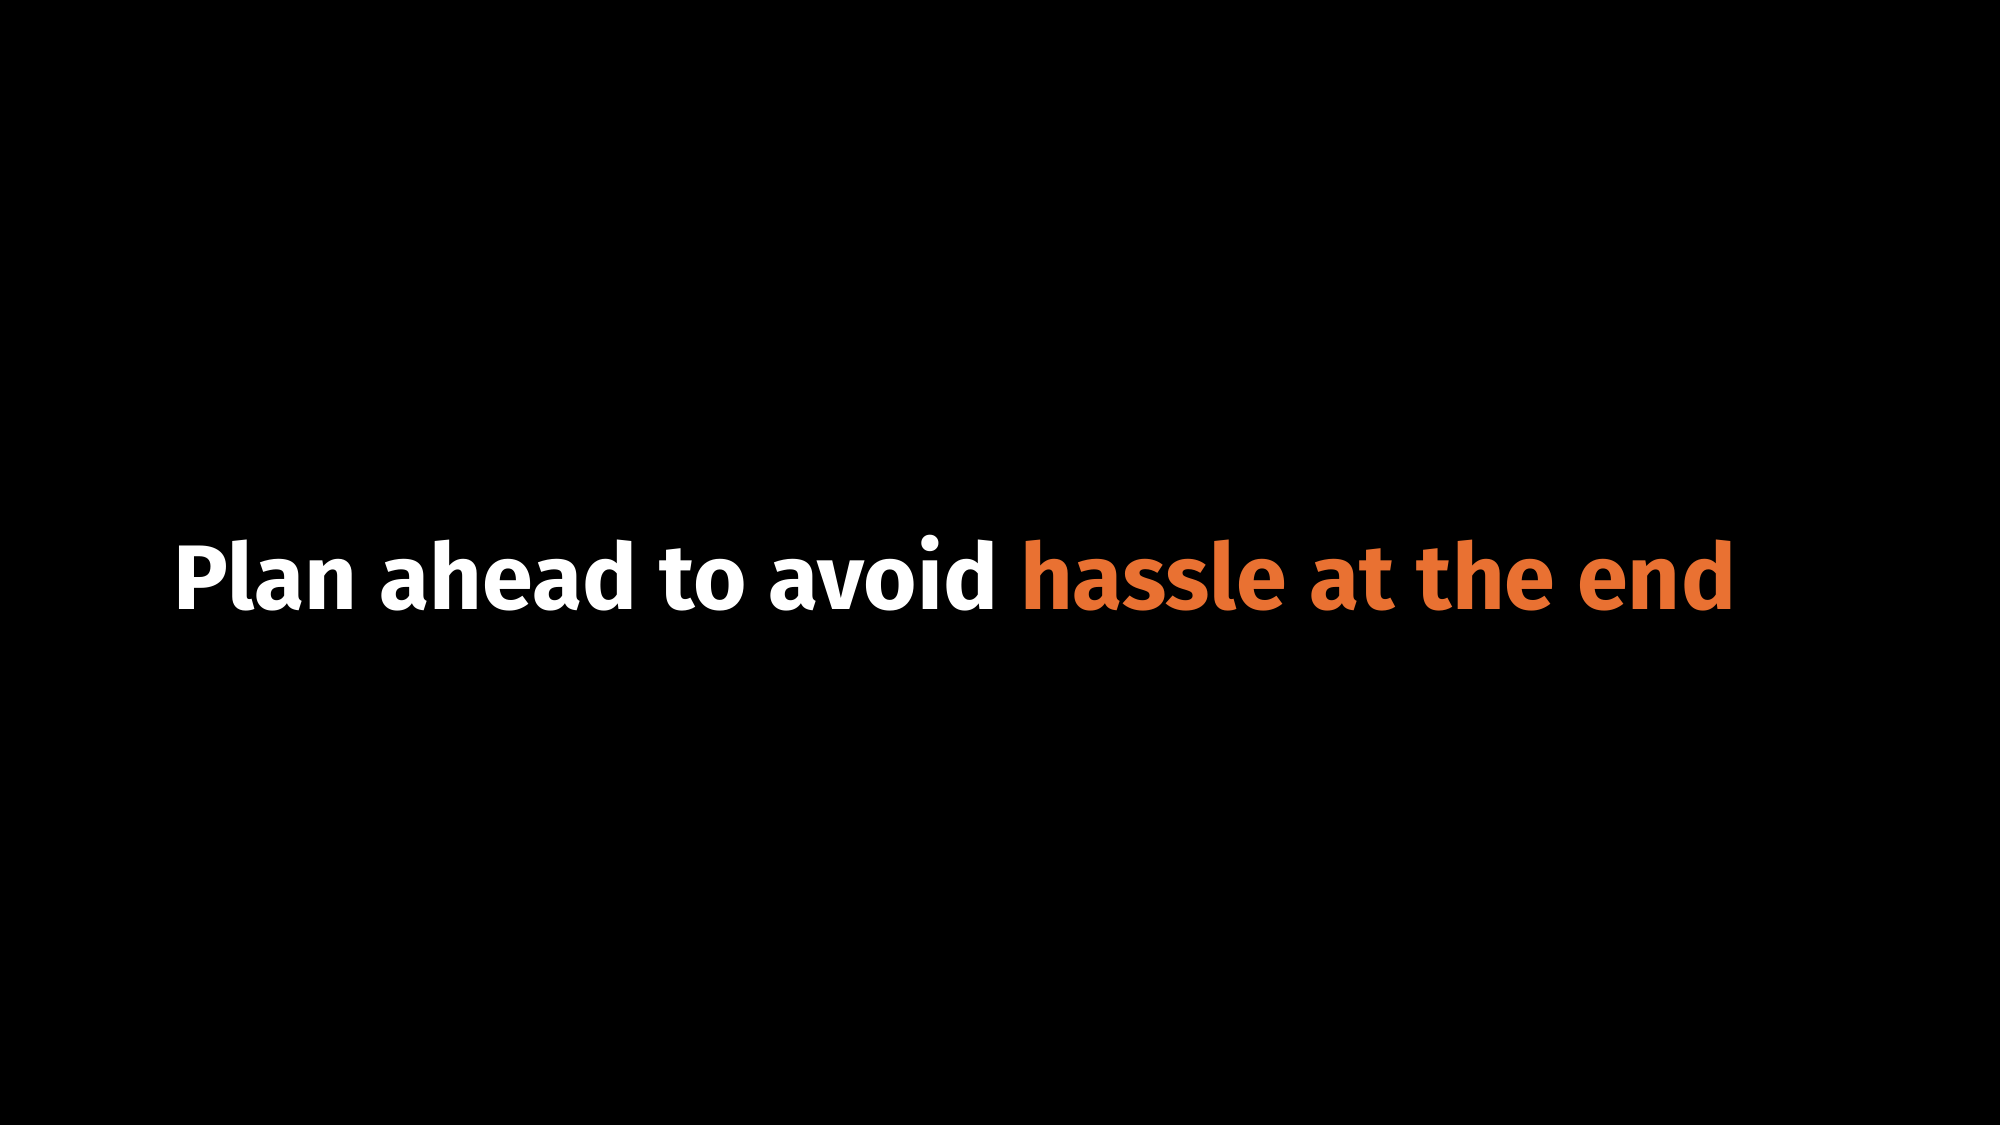

# Plan ahead to avoid hassle at the end